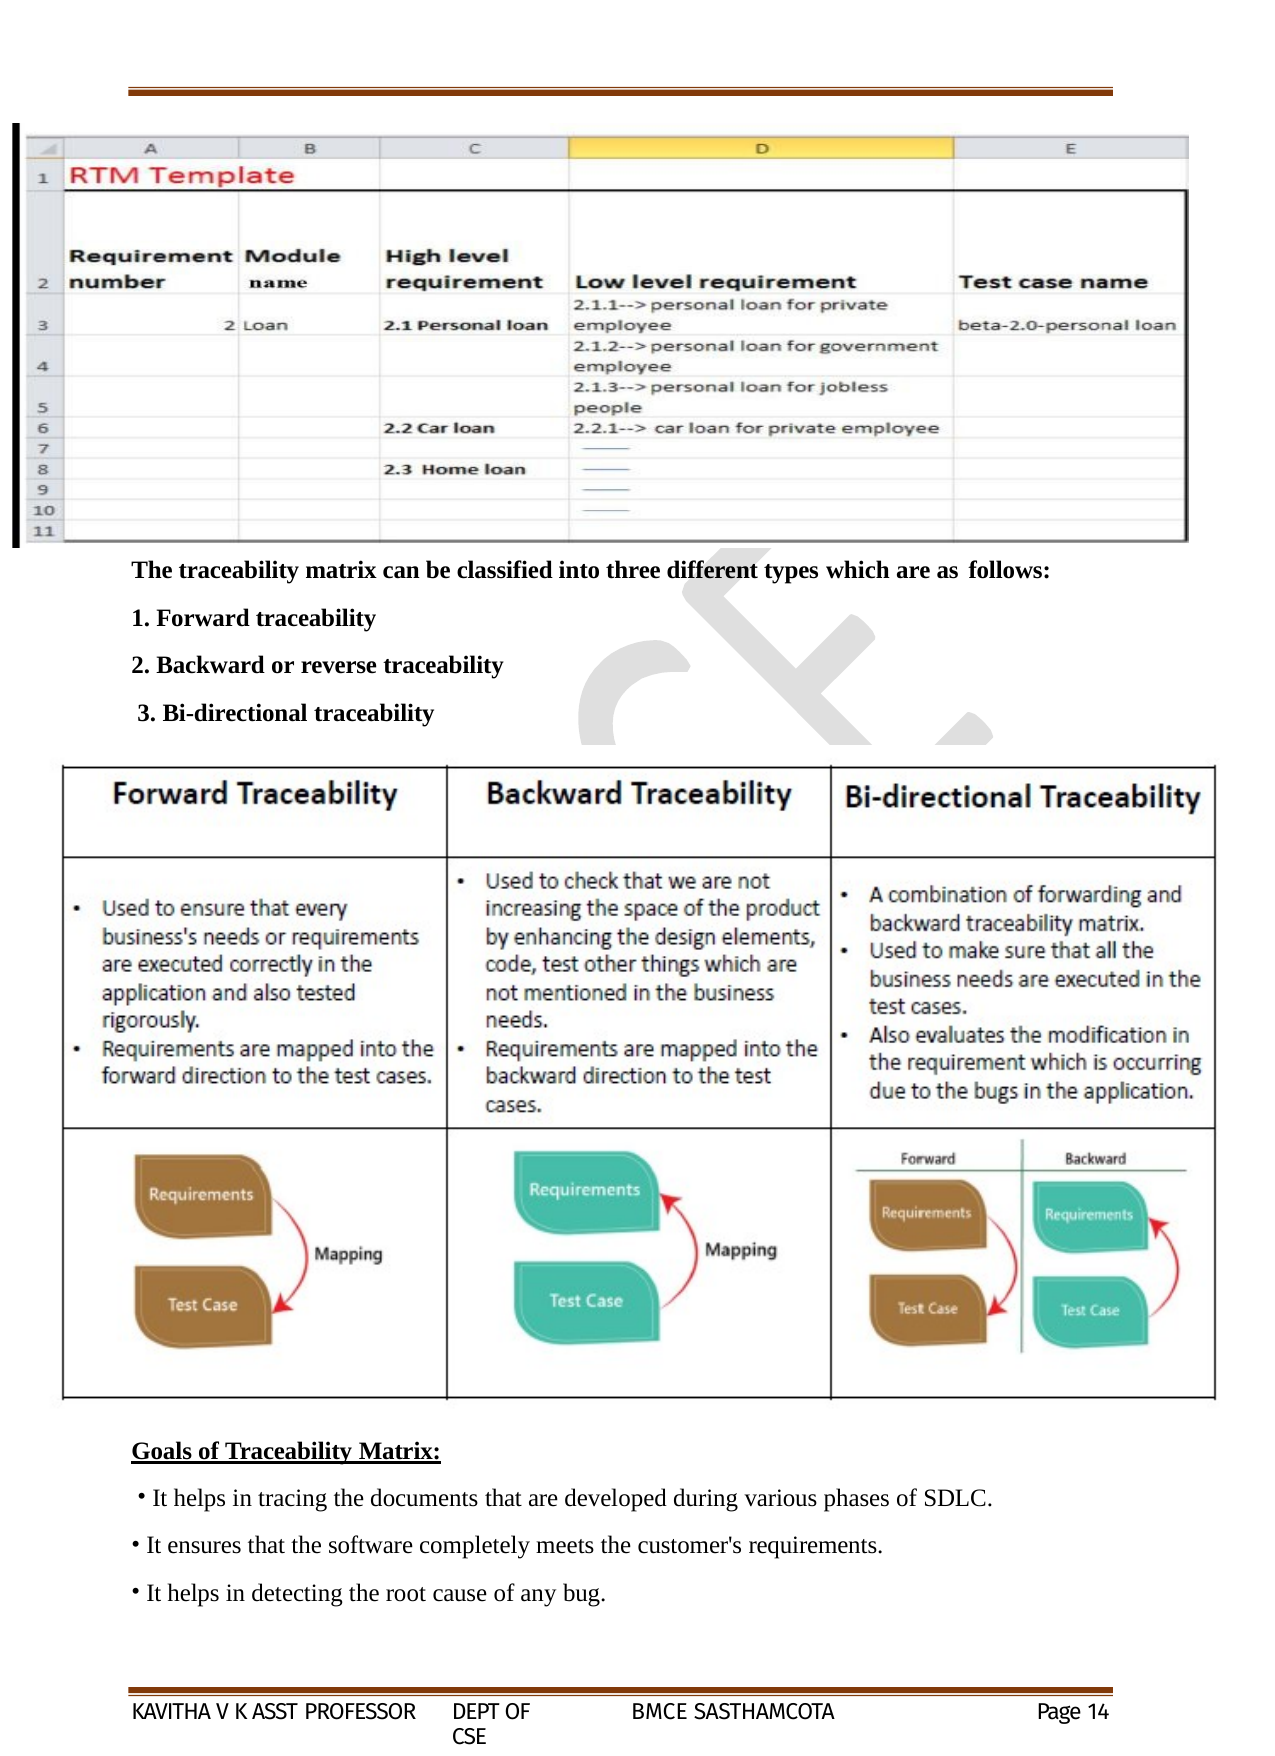

The traceability matrix can be classified into three different types which are as follows:
Forward traceability
Backward or reverse traceability
Bi-directional traceability
Goals of Traceability Matrix:
It helps in tracing the documents that are developed during various phases of SDLC.
It ensures that the software completely meets the customer's requirements.
It helps in detecting the root cause of any bug.

KAVITHA V K ASST PROFESSOR
DEPT OF CSE
BMCE SASTHAMCOTA
Page 14